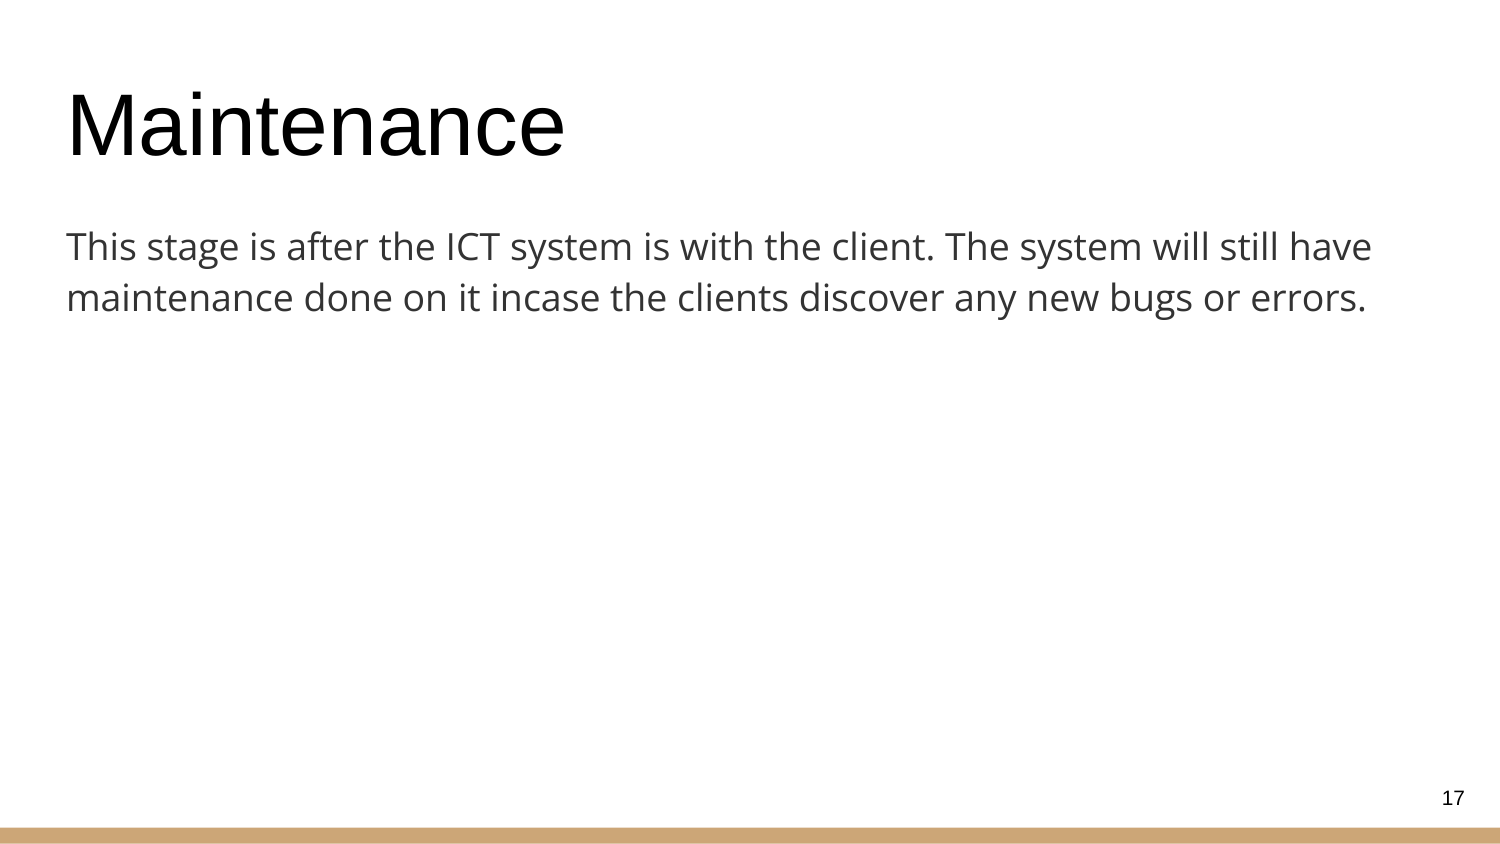

# Maintenance
This stage is after the ICT system is with the client. The system will still have maintenance done on it incase the clients discover any new bugs or errors.

17